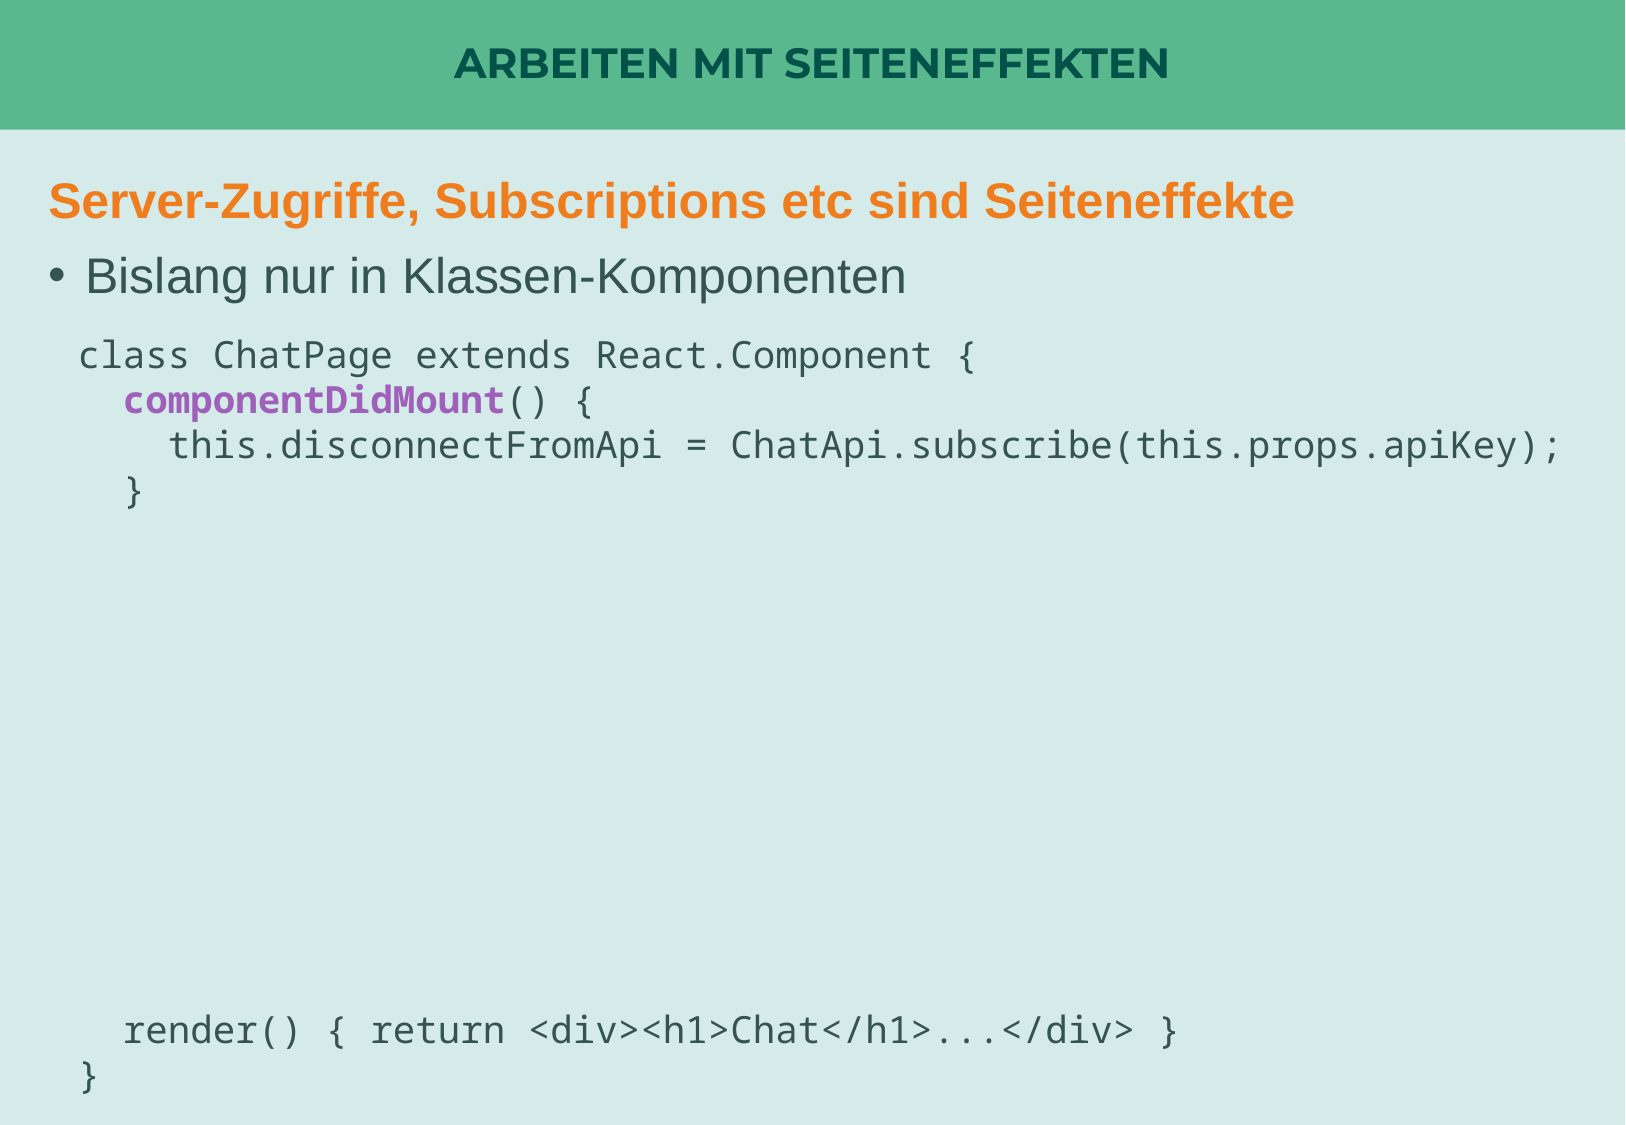

# Arbeiten mit Seiteneffekten
Server-Zugriffe, Subscriptions etc sind Seiteneffekte
Bislang nur in Klassen-Komponenten
class ChatPage extends React.Component {
  componentDidMount() {
    this.disconnectFromApi = ChatApi.subscribe(this.props.apiKey);
  }

  render() { return <div><h1>Chat</h1>...</div> }
}